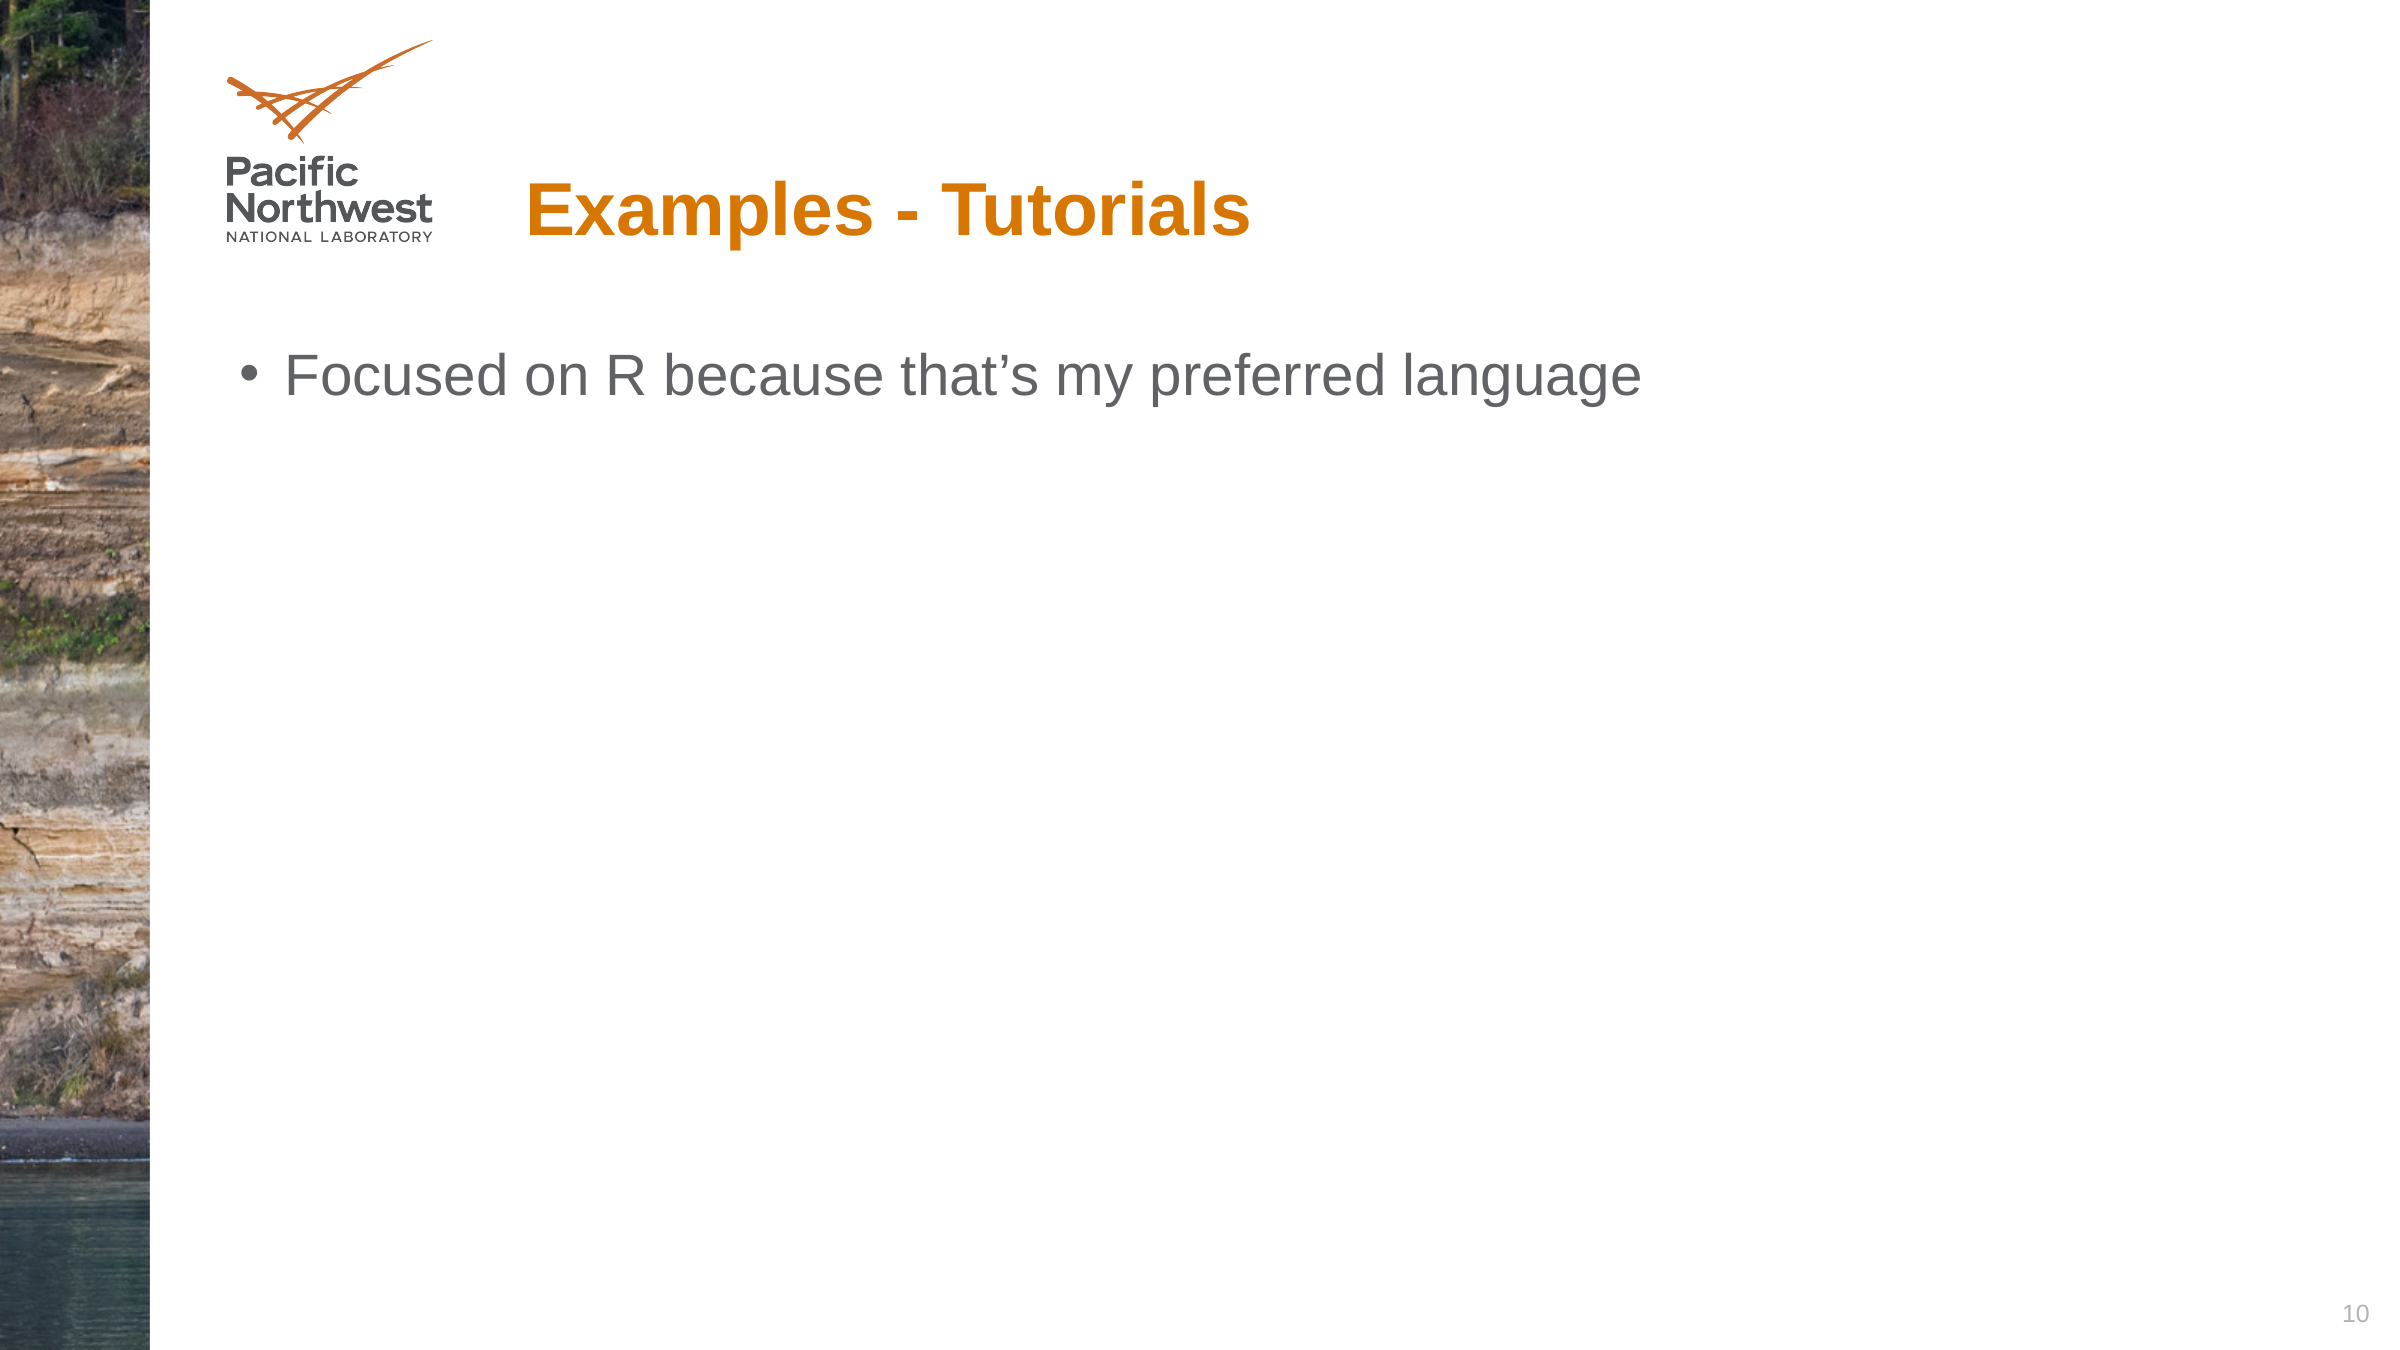

# Examples - Tutorials
Focused on R because that’s my preferred language
10